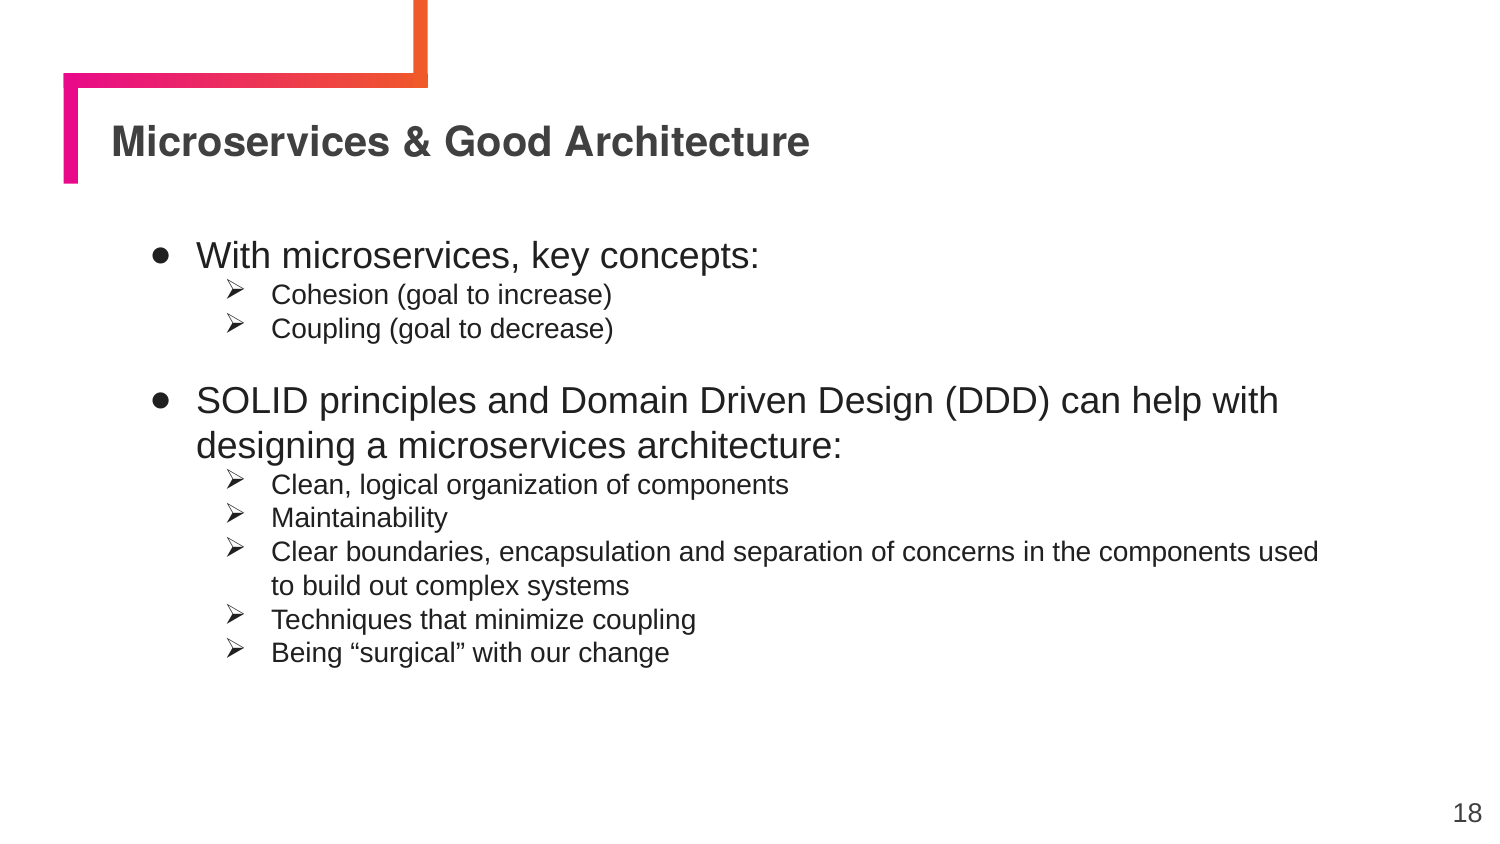

# Microservices & Good Architecture
With microservices, key concepts:
Cohesion (goal to increase)
Coupling (goal to decrease)

SOLID principles and Domain Driven Design (DDD) can help with designing a microservices architecture:
Clean, logical organization of components
Maintainability
Clear boundaries, encapsulation and separation of concerns in the components used to build out complex systems
Techniques that minimize coupling
Being “surgical” with our change
18